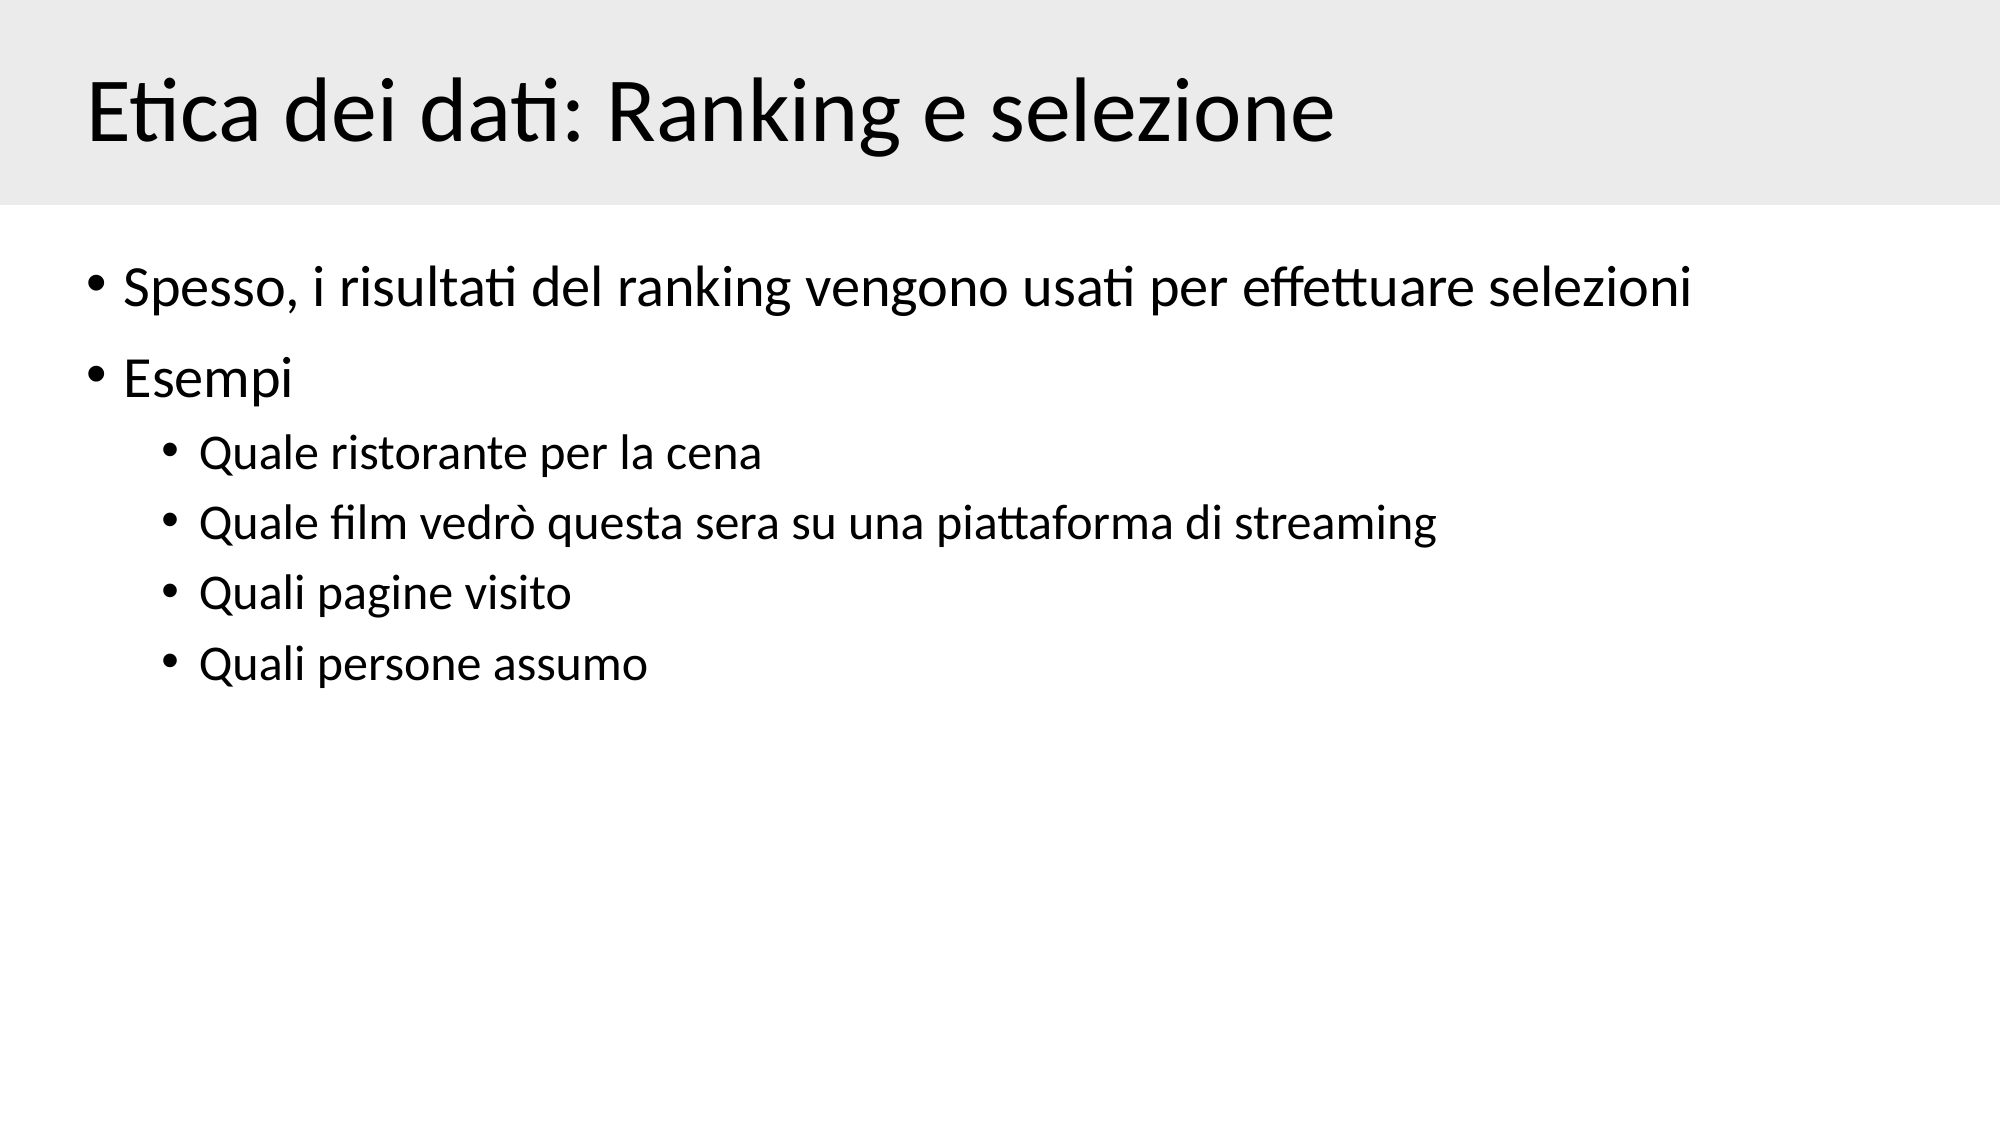

# Etica dei dati: Ranking e selezione
Spesso, i risultati del ranking vengono usati per effettuare selezioni
Esempi
Quale ristorante per la cena
Quale film vedrò questa sera su una piattaforma di streaming
Quali pagine visito
Quali persone assumo